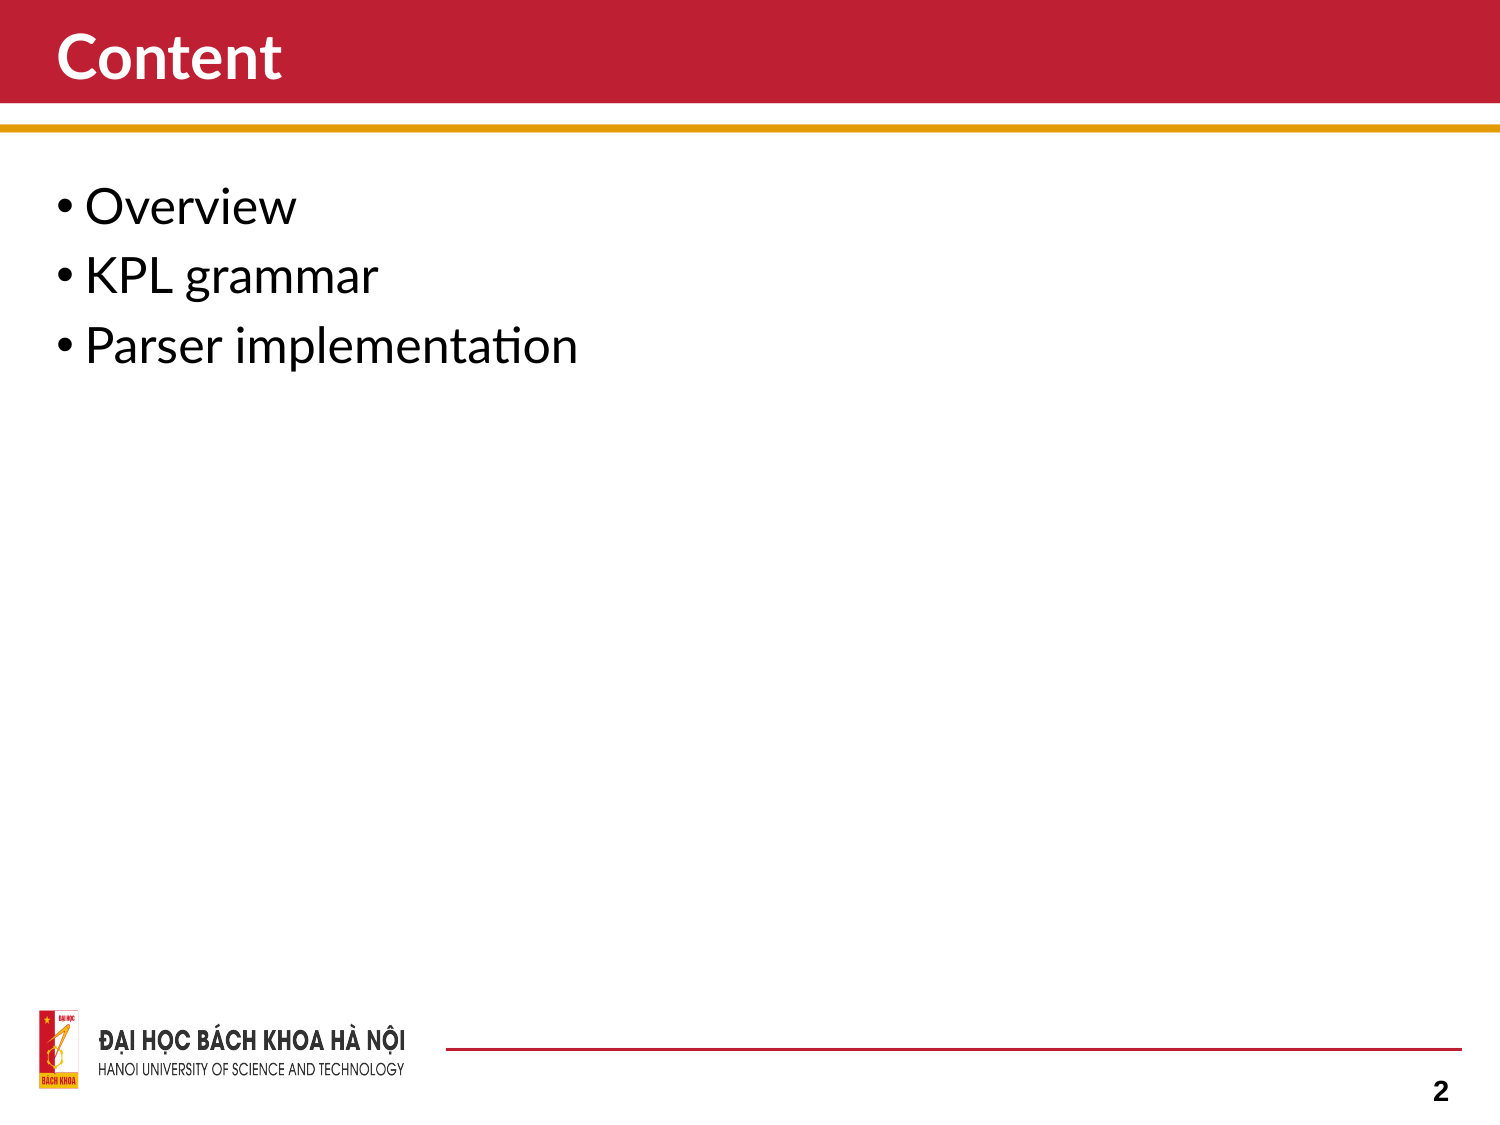

# Content
Overview
KPL grammar
Parser implementation
2